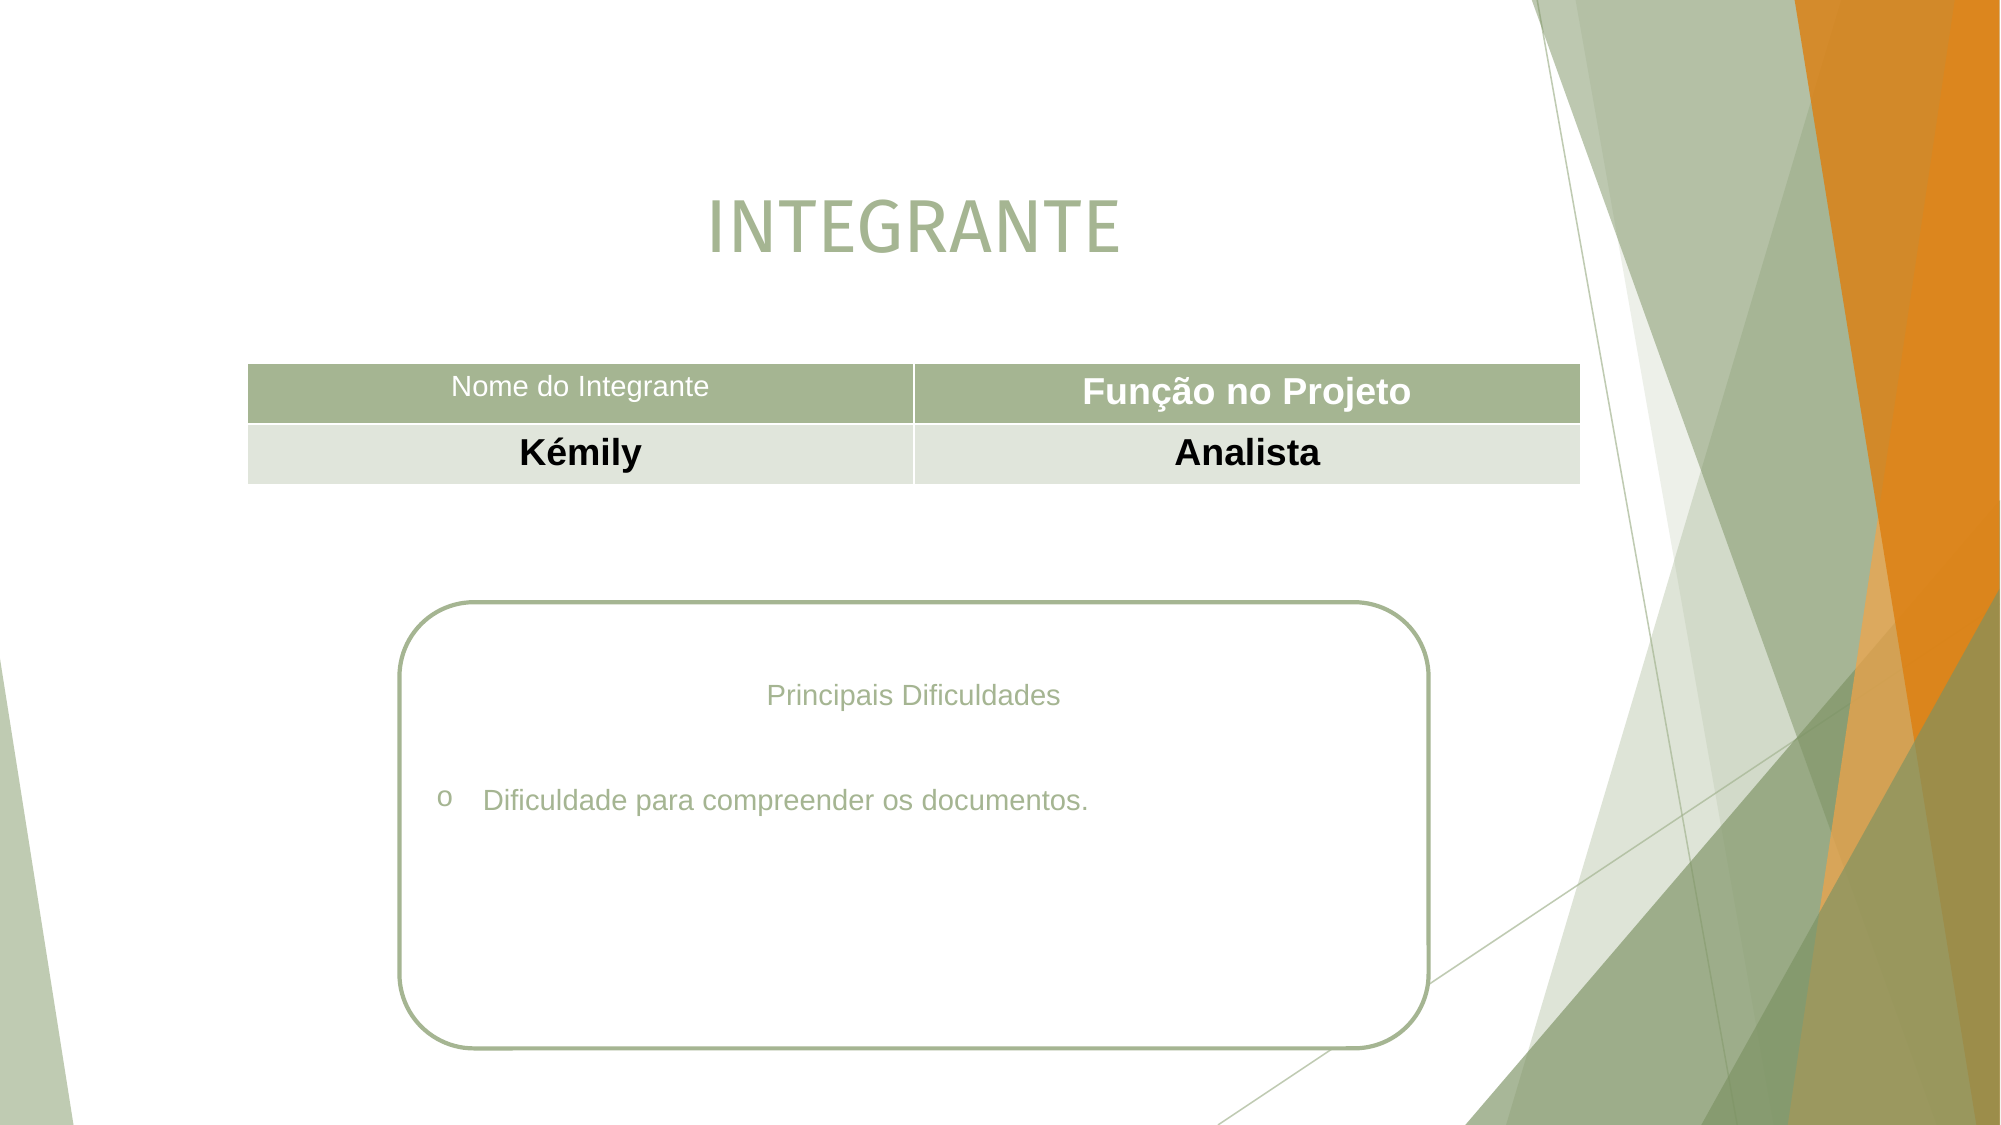

# INTEGRANTE
| Nome do Integrante | Função no Projeto |
| --- | --- |
| Kémily | Analista |
Principais Dificuldades

Dificuldade para compreender os documentos.